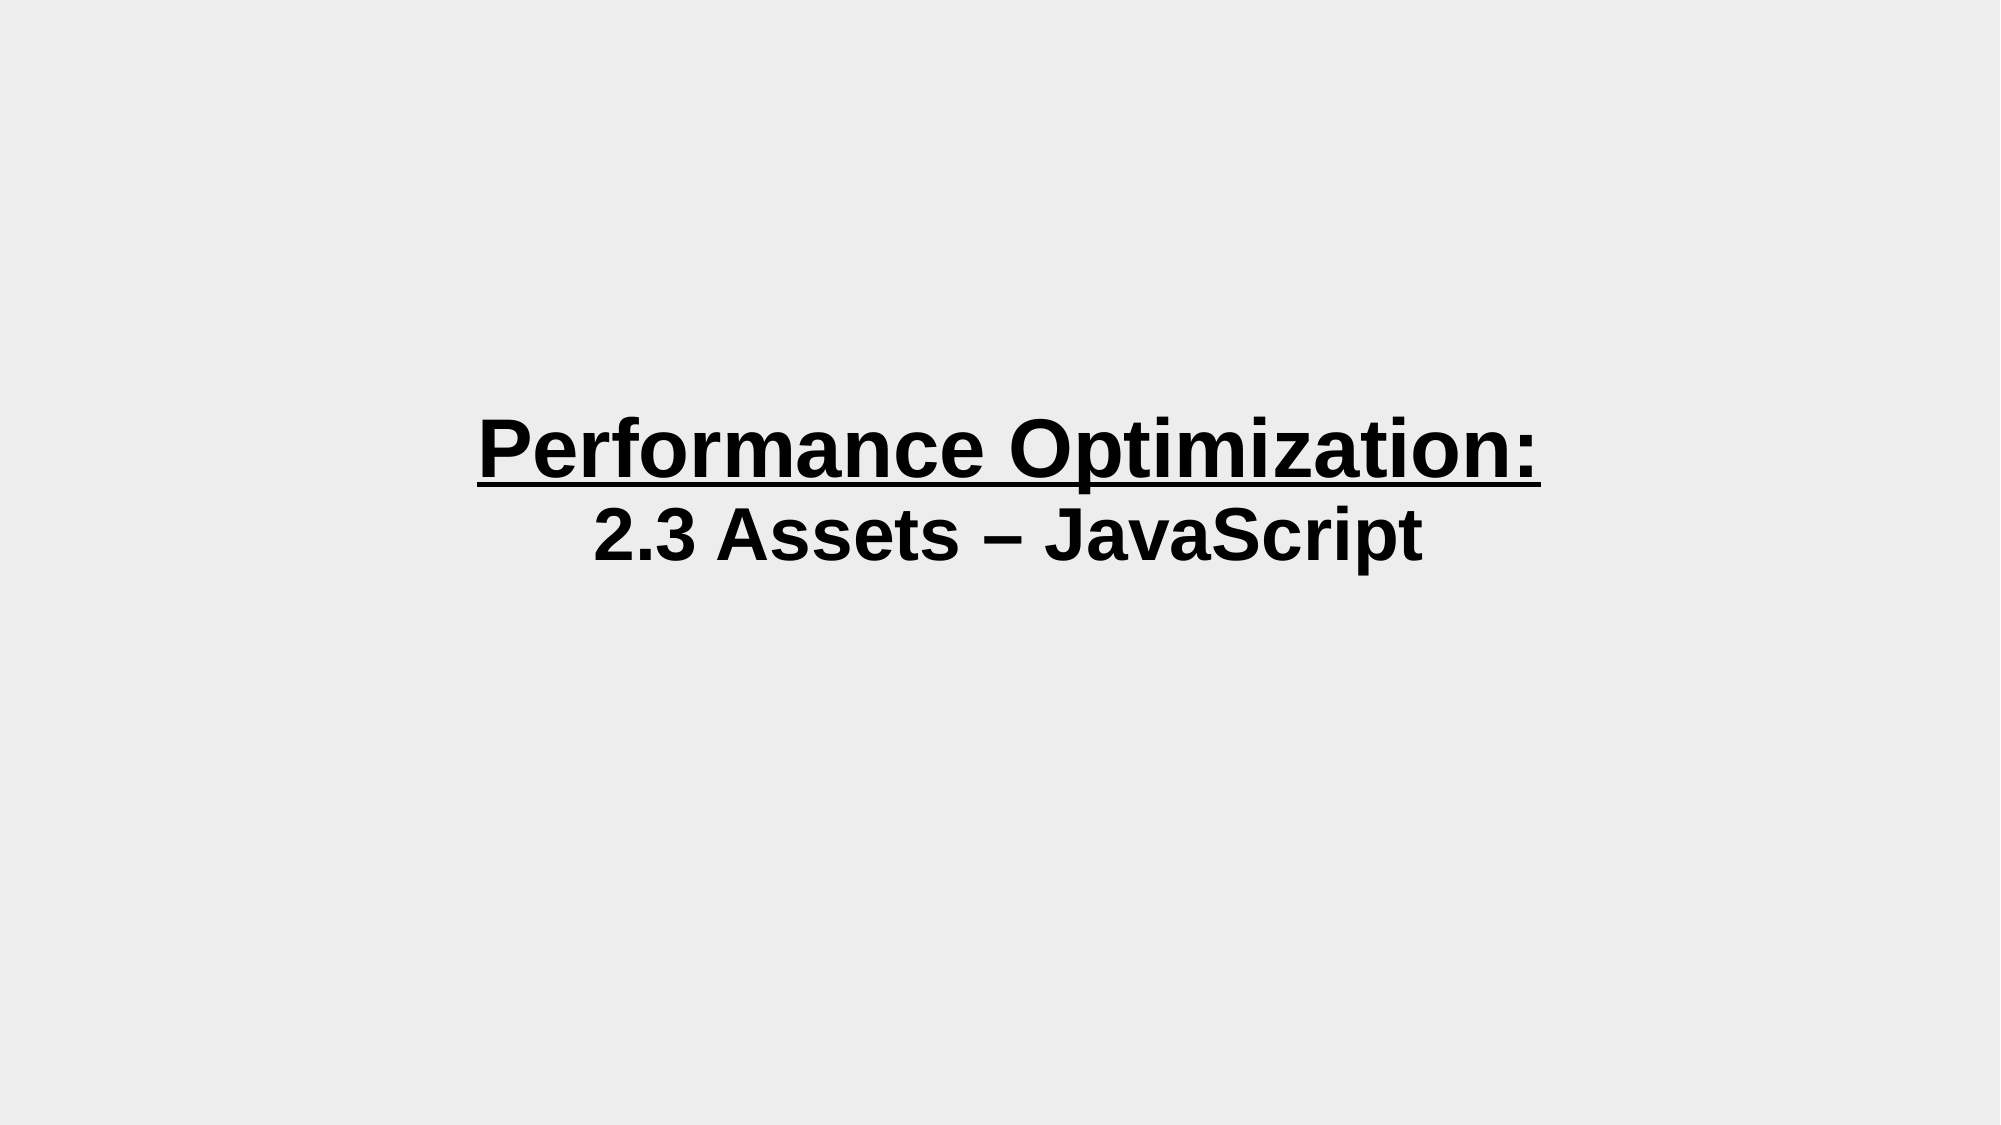

# Performance Optimization: 2.3 Assets – JavaScript